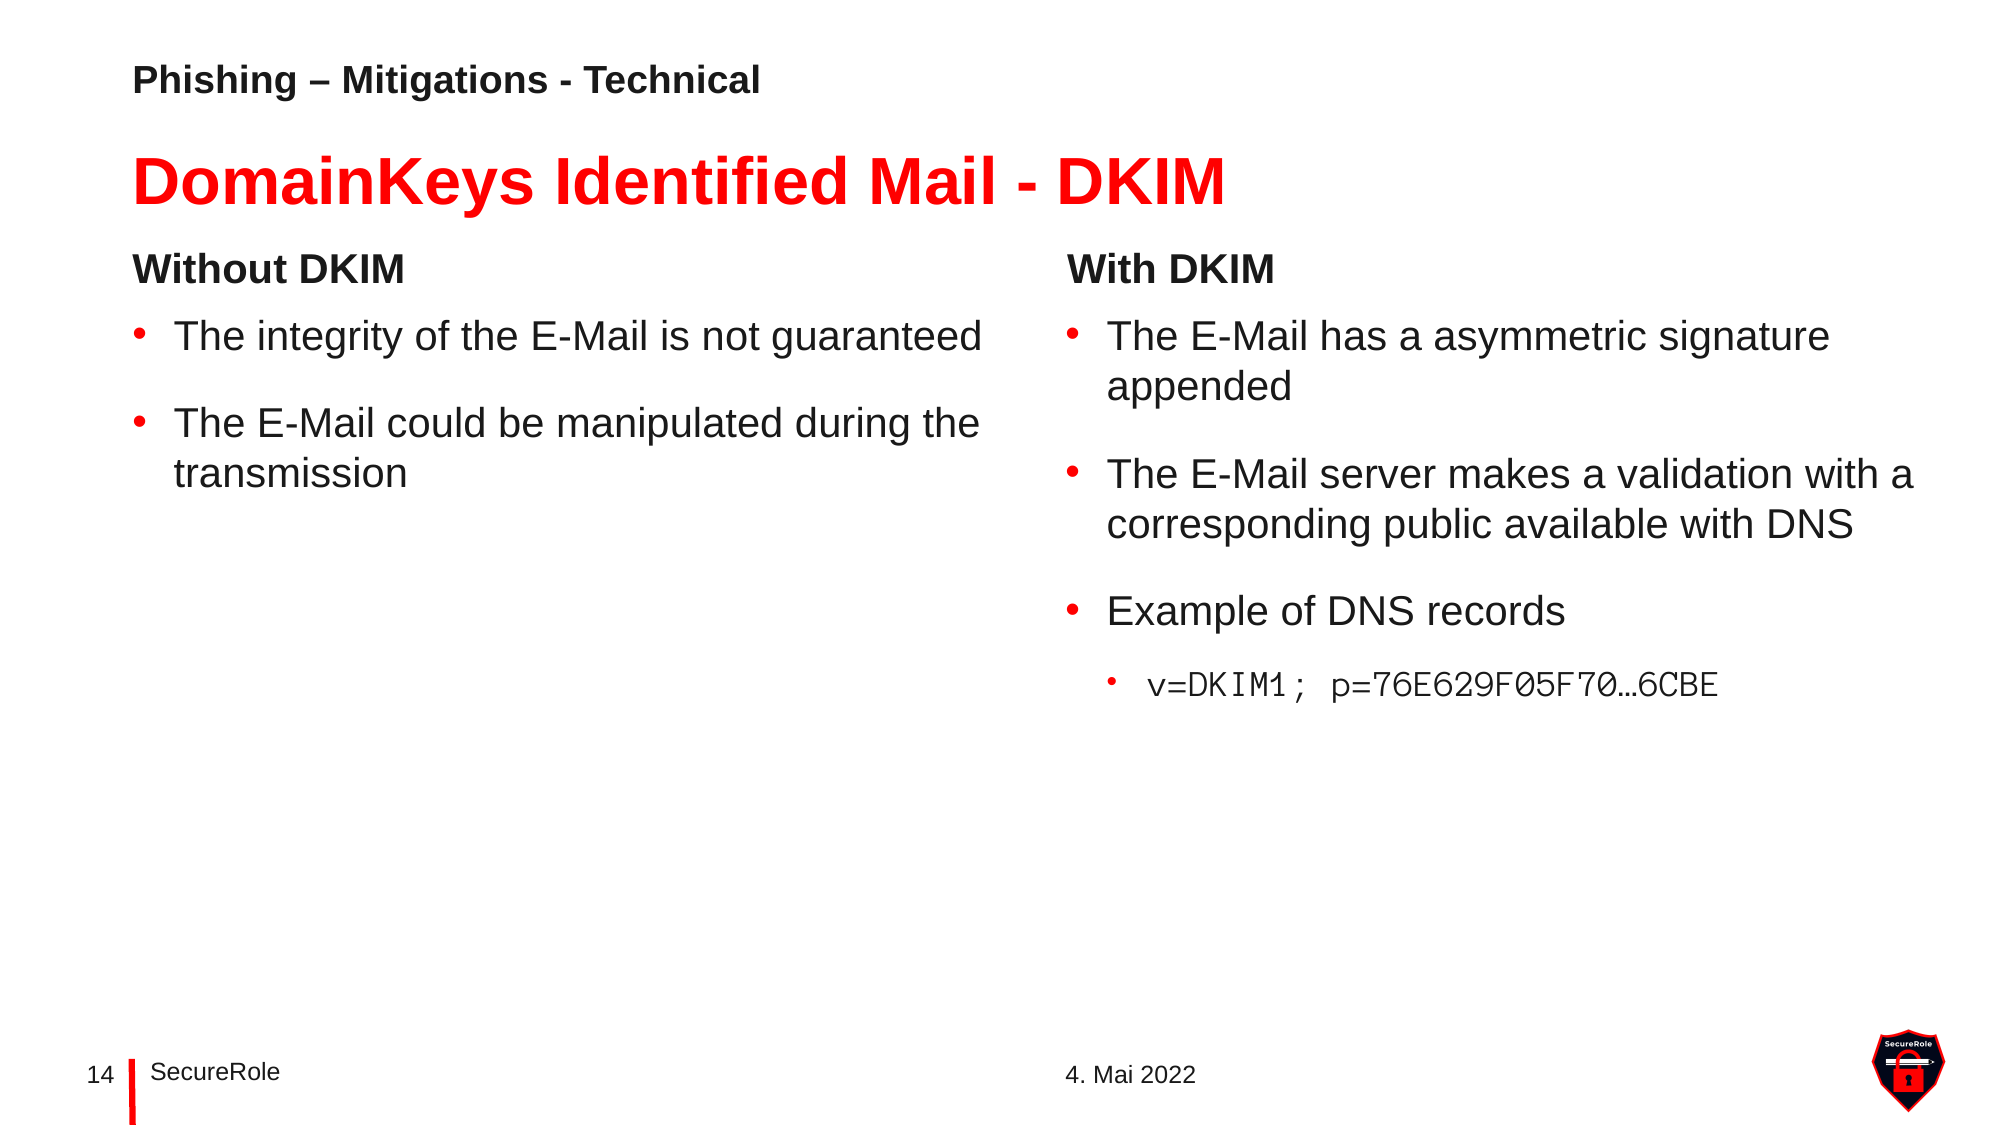

Phishing – Mitigations - Technical
# DomainKeys Identified Mail - DKIM
Without DKIM
With DKIM
The integrity of the E-Mail is not guaranteed
The E-Mail could be manipulated during the transmission
The E-Mail has a asymmetric signature appended
The E-Mail server makes a validation with a corresponding public available with DNS
Example of DNS records
v=DKIM1; p=76E629F05F70…6CBE

SecureRole

14
4. Mai 2022